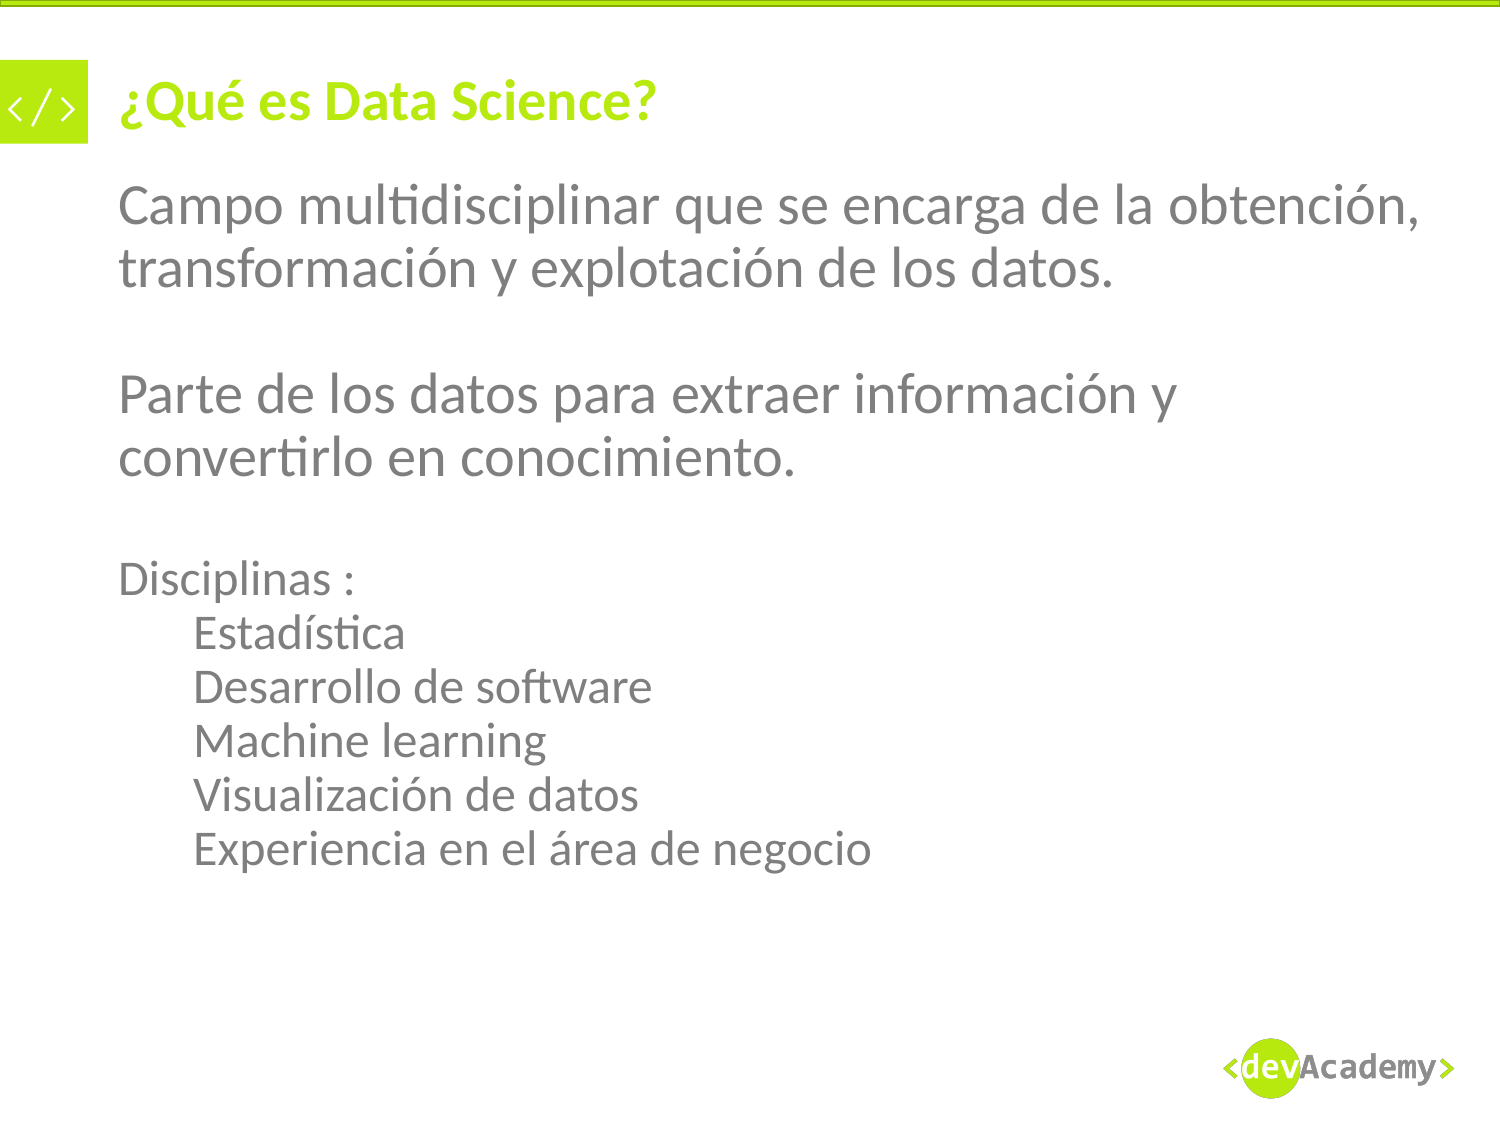

# ¿Qué es Data Science?
Campo multidisciplinar que se encarga de la obtención, transformación y explotación de los datos.

Parte de los datos para extraer información y convertirlo en conocimiento.
Disciplinas :
Estadística
Desarrollo de software
Machine learning
Visualización de datos
Experiencia en el área de negocio